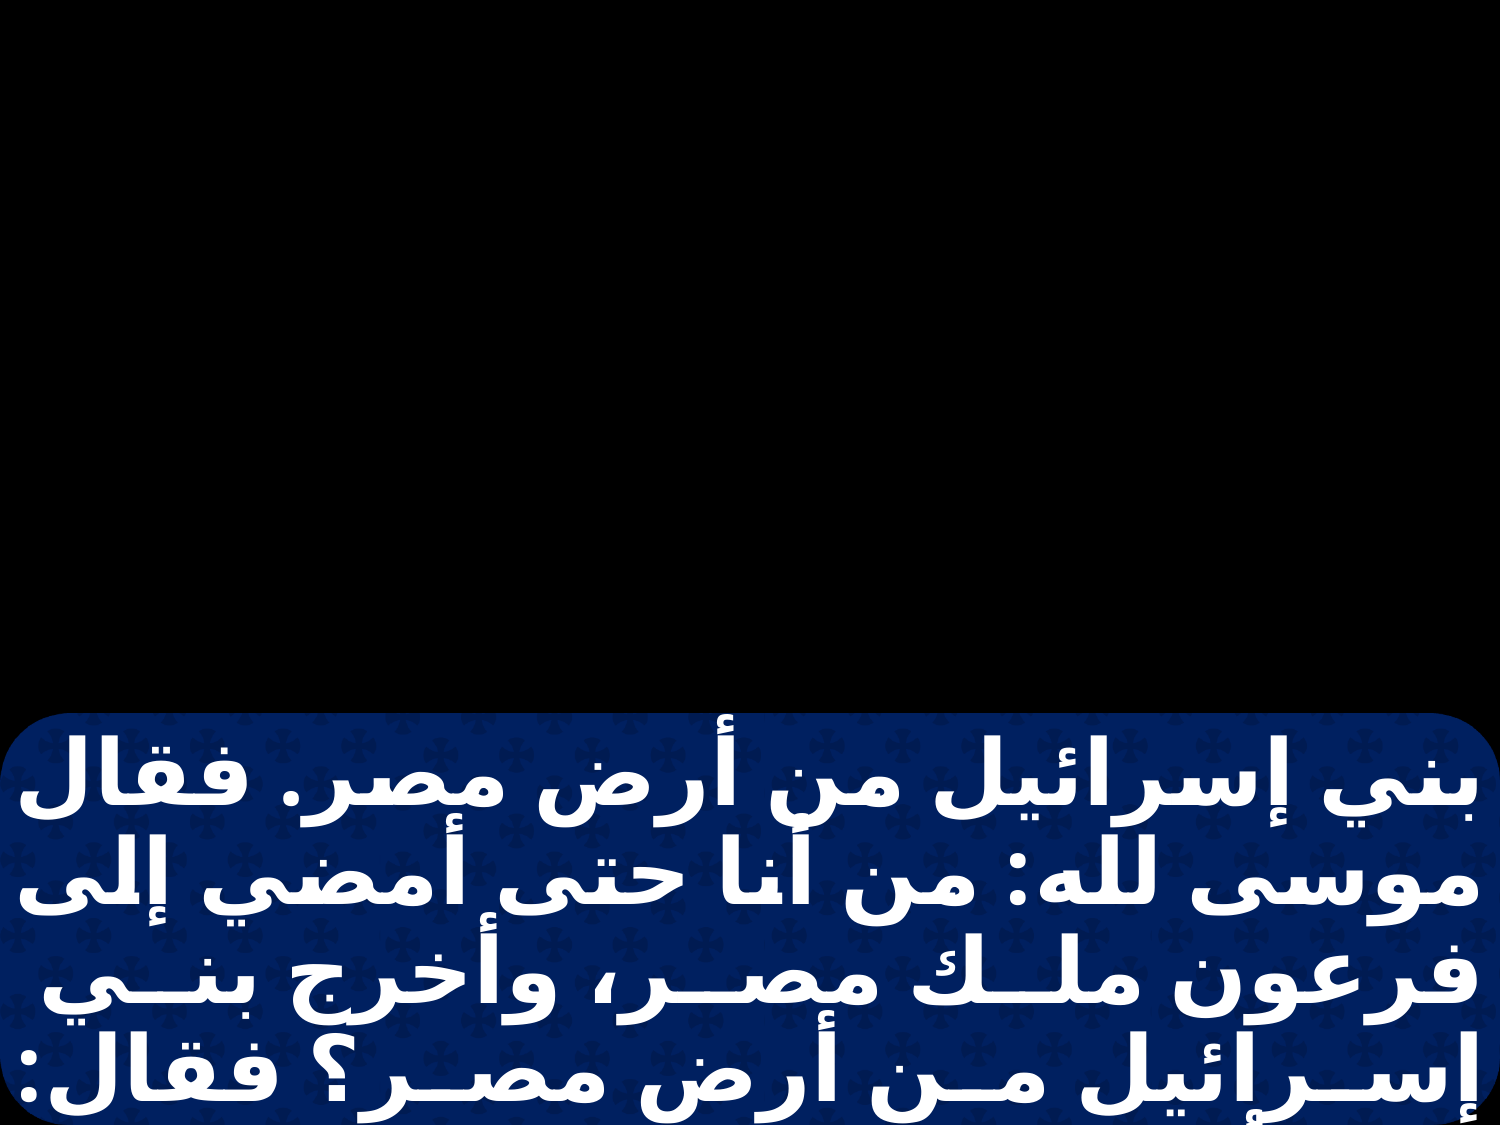

بني إسرائيل من أرض مصر. فقال موسى لله: من أنا حتى أمضي إلى فرعون ملك مصر، وأخرج بني  إسرائيل من أرض مصر؟ فقال: إني أكون معك،  وهذه علامة لك على أني أنا بعثتك، حينما تخرج